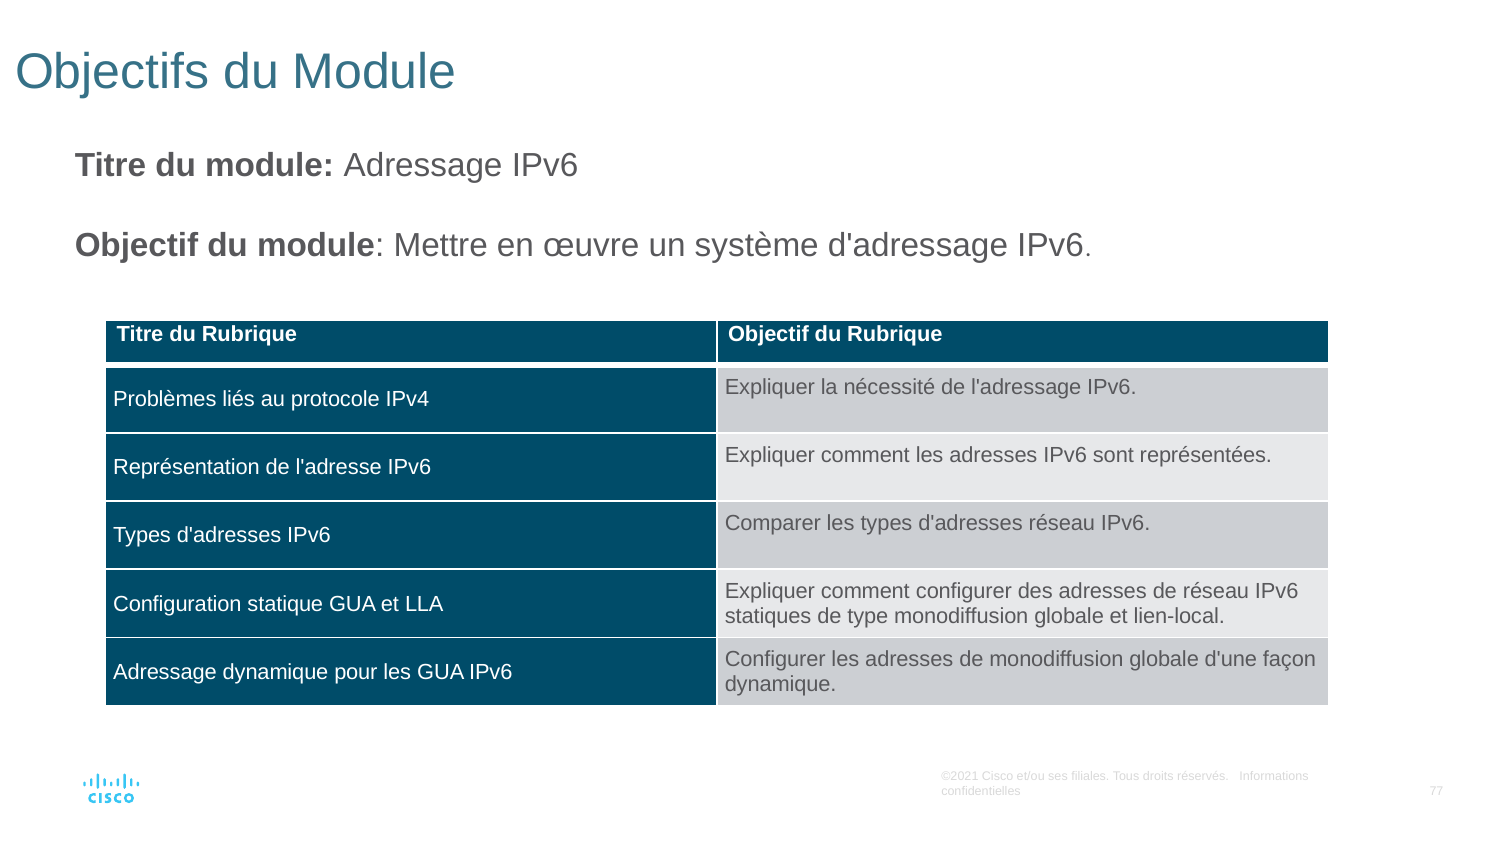

# Objectifs du Module
Titre du module: Adressage IPv6

Objectif du module: Mettre en œuvre un système d'adressage IPv6.

| Titre du Rubrique | Objectif du Rubrique |
| --- | --- |
| Problèmes liés au protocole IPv4 | Expliquer la nécessité de l'adressage IPv6. |
| Représentation de l'adresse IPv6 | Expliquer comment les adresses IPv6 sont représentées. |
| Types d'adresses IPv6 | Comparer les types d'adresses réseau IPv6. |
| Configuration statique GUA et LLA | Expliquer comment configurer des adresses de réseau IPv6 statiques de type monodiffusion globale et lien-local. |
| Adressage dynamique pour les GUA IPv6 | Configurer les adresses de monodiffusion globale d'une façon dynamique. |